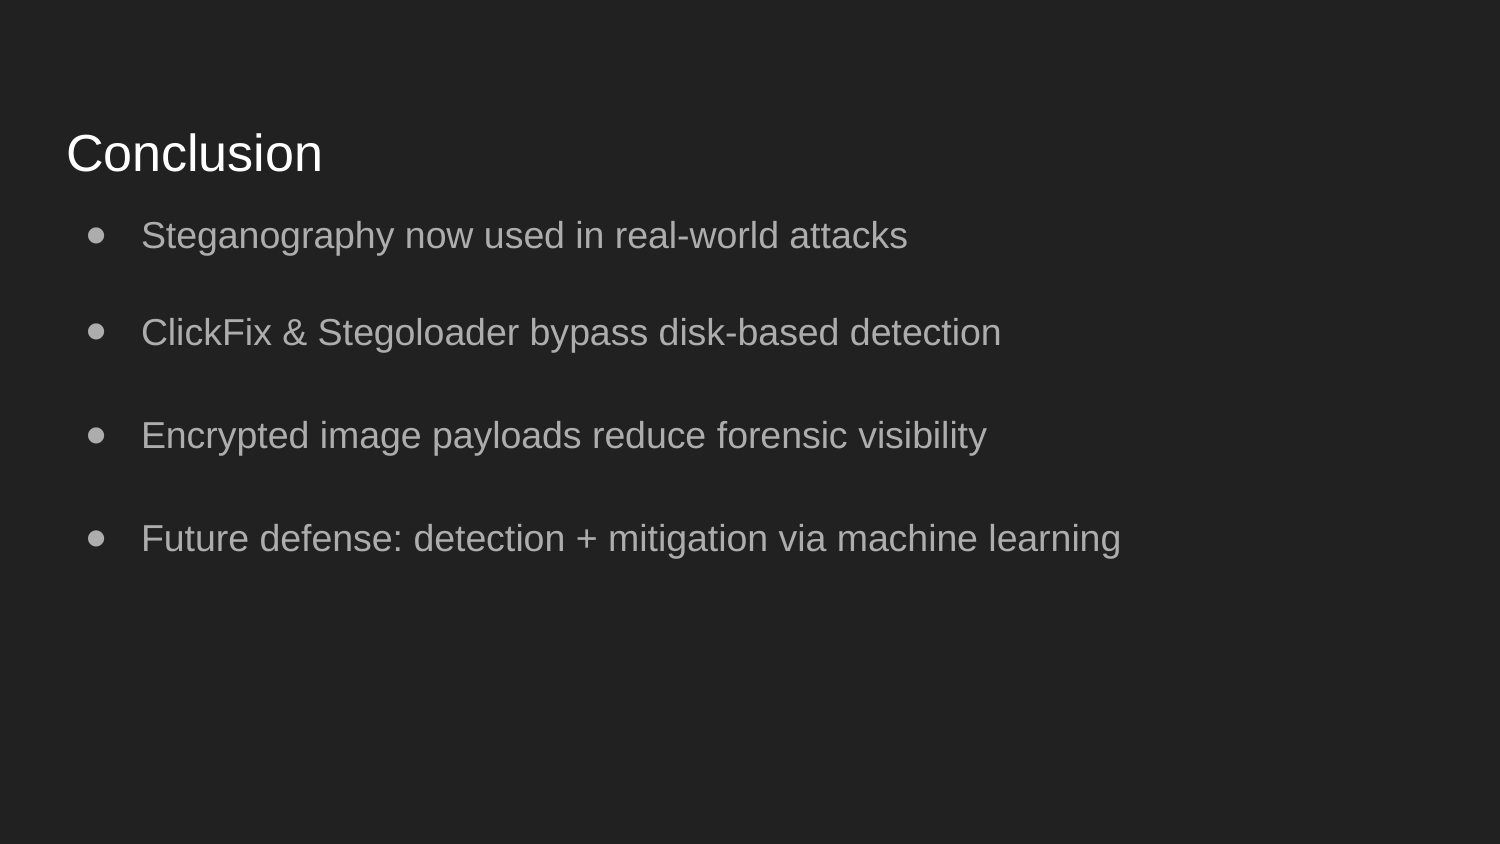

# Conclusion
Steganography now used in real-world attacks
ClickFix & Stegoloader bypass disk-based detection
Encrypted image payloads reduce forensic visibility
Future defense: detection + mitigation via machine learning